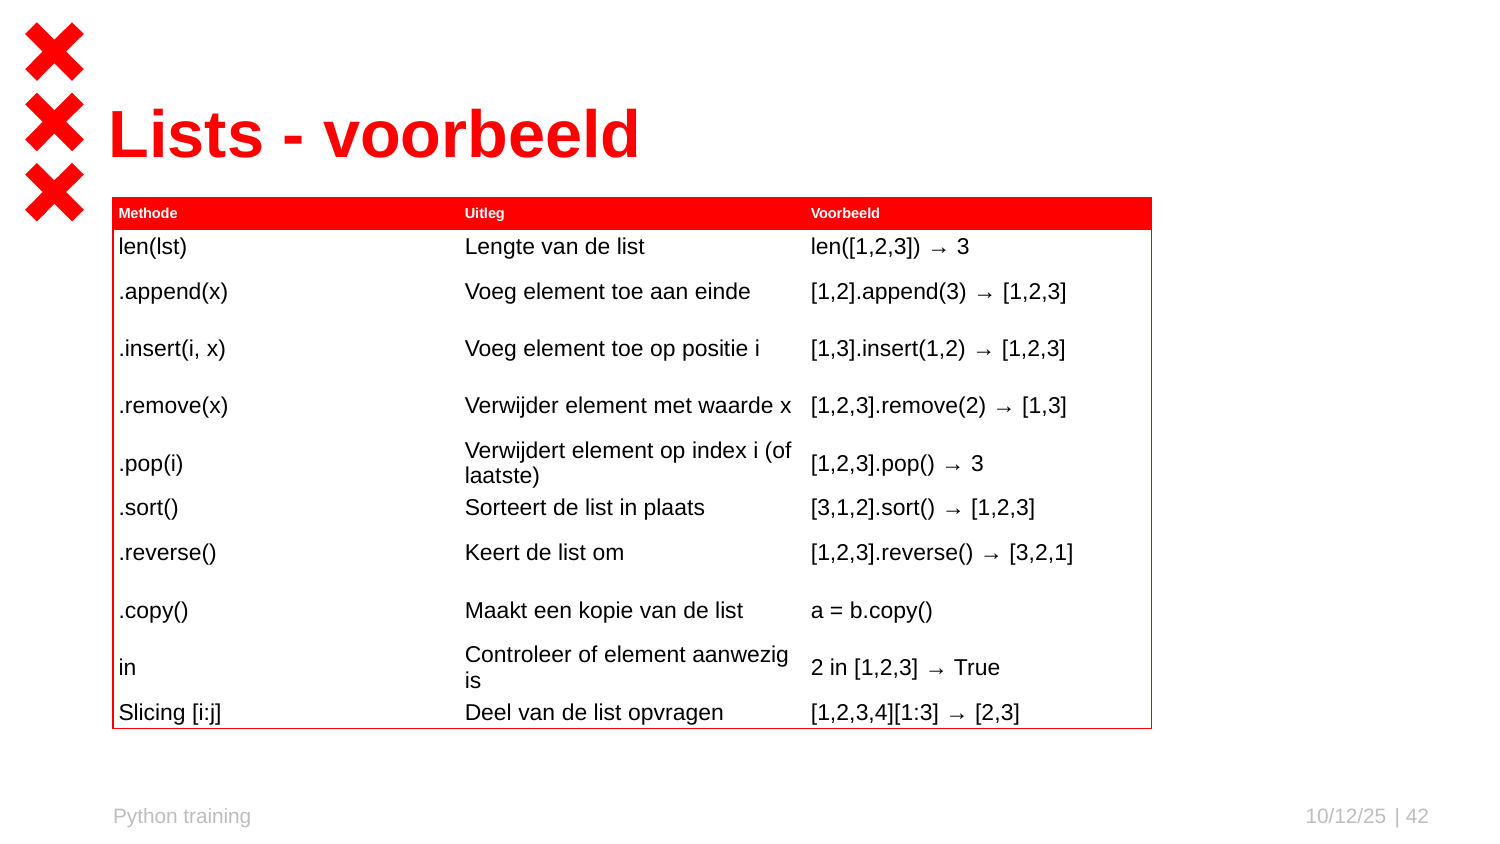

# Lists - voorbeeld
| Methode | Uitleg | Voorbeeld |
| --- | --- | --- |
| len(lst) | Lengte van de list | len([1,2,3]) → 3 |
| .append(x) | Voeg element toe aan einde | [1,2].append(3) → [1,2,3] |
| .insert(i, x) | Voeg element toe op positie i | [1,3].insert(1,2) → [1,2,3] |
| .remove(x) | Verwijder element met waarde x | [1,2,3].remove(2) → [1,3] |
| .pop(i) | Verwijdert element op index i (of laatste) | [1,2,3].pop() → 3 |
| .sort() | Sorteert de list in plaats | [3,1,2].sort() → [1,2,3] |
| .reverse() | Keert de list om | [1,2,3].reverse() → [3,2,1] |
| .copy() | Maakt een kopie van de list | a = b.copy() |
| in | Controleer of element aanwezig is | 2 in [1,2,3] → True |
| Slicing [i:j] | Deel van de list opvragen | [1,2,3,4][1:3] → [2,3] |
Python training
10/12/25
| 42